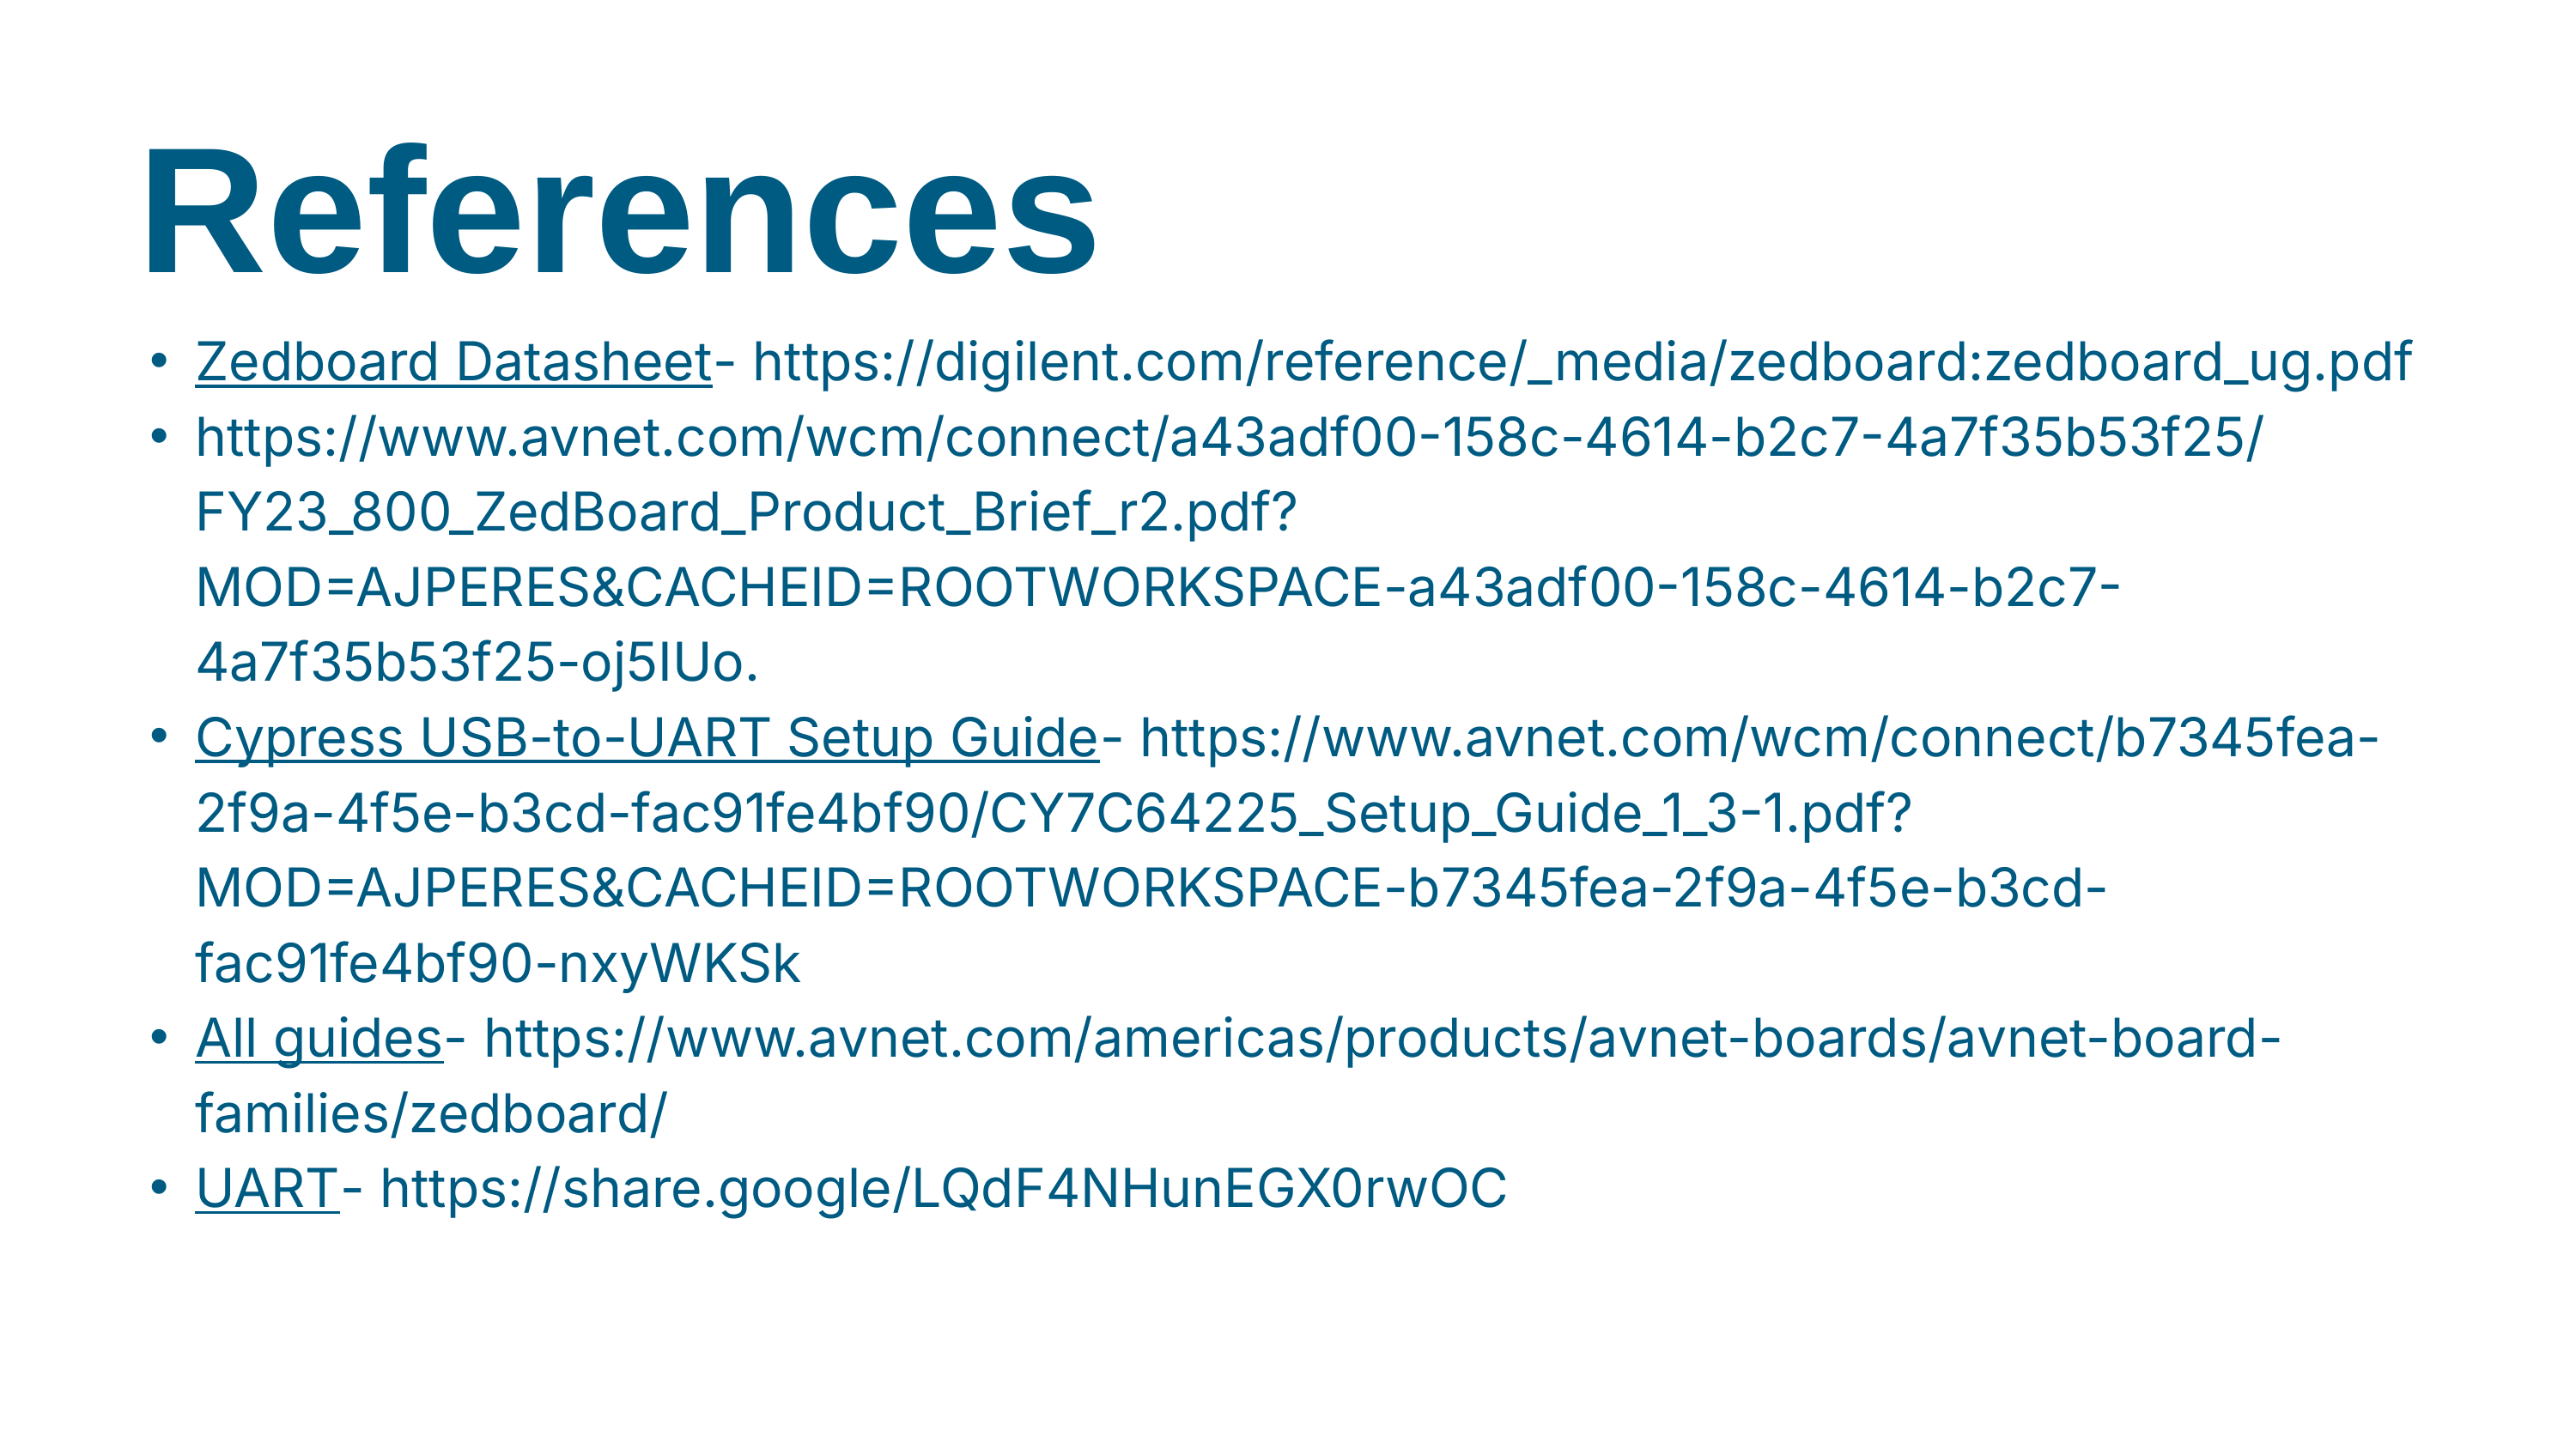

References
Zedboard Datasheet- https://digilent.com/reference/_media/zedboard:zedboard_ug.pdf
https://www.avnet.com/wcm/connect/a43adf00-158c-4614-b2c7-4a7f35b53f25/FY23_800_ZedBoard_Product_Brief_r2.pdf?MOD=AJPERES&CACHEID=ROOTWORKSPACE-a43adf00-158c-4614-b2c7-4a7f35b53f25-oj5IUo.
Cypress USB-to-UART Setup Guide- https://www.avnet.com/wcm/connect/b7345fea-2f9a-4f5e-b3cd-fac91fe4bf90/CY7C64225_Setup_Guide_1_3-1.pdf?MOD=AJPERES&CACHEID=ROOTWORKSPACE-b7345fea-2f9a-4f5e-b3cd-fac91fe4bf90-nxyWKSk
All guides- https://www.avnet.com/americas/products/avnet-boards/avnet-board-families/zedboard/
UART- https://share.google/LQdF4NHunEGX0rwOC